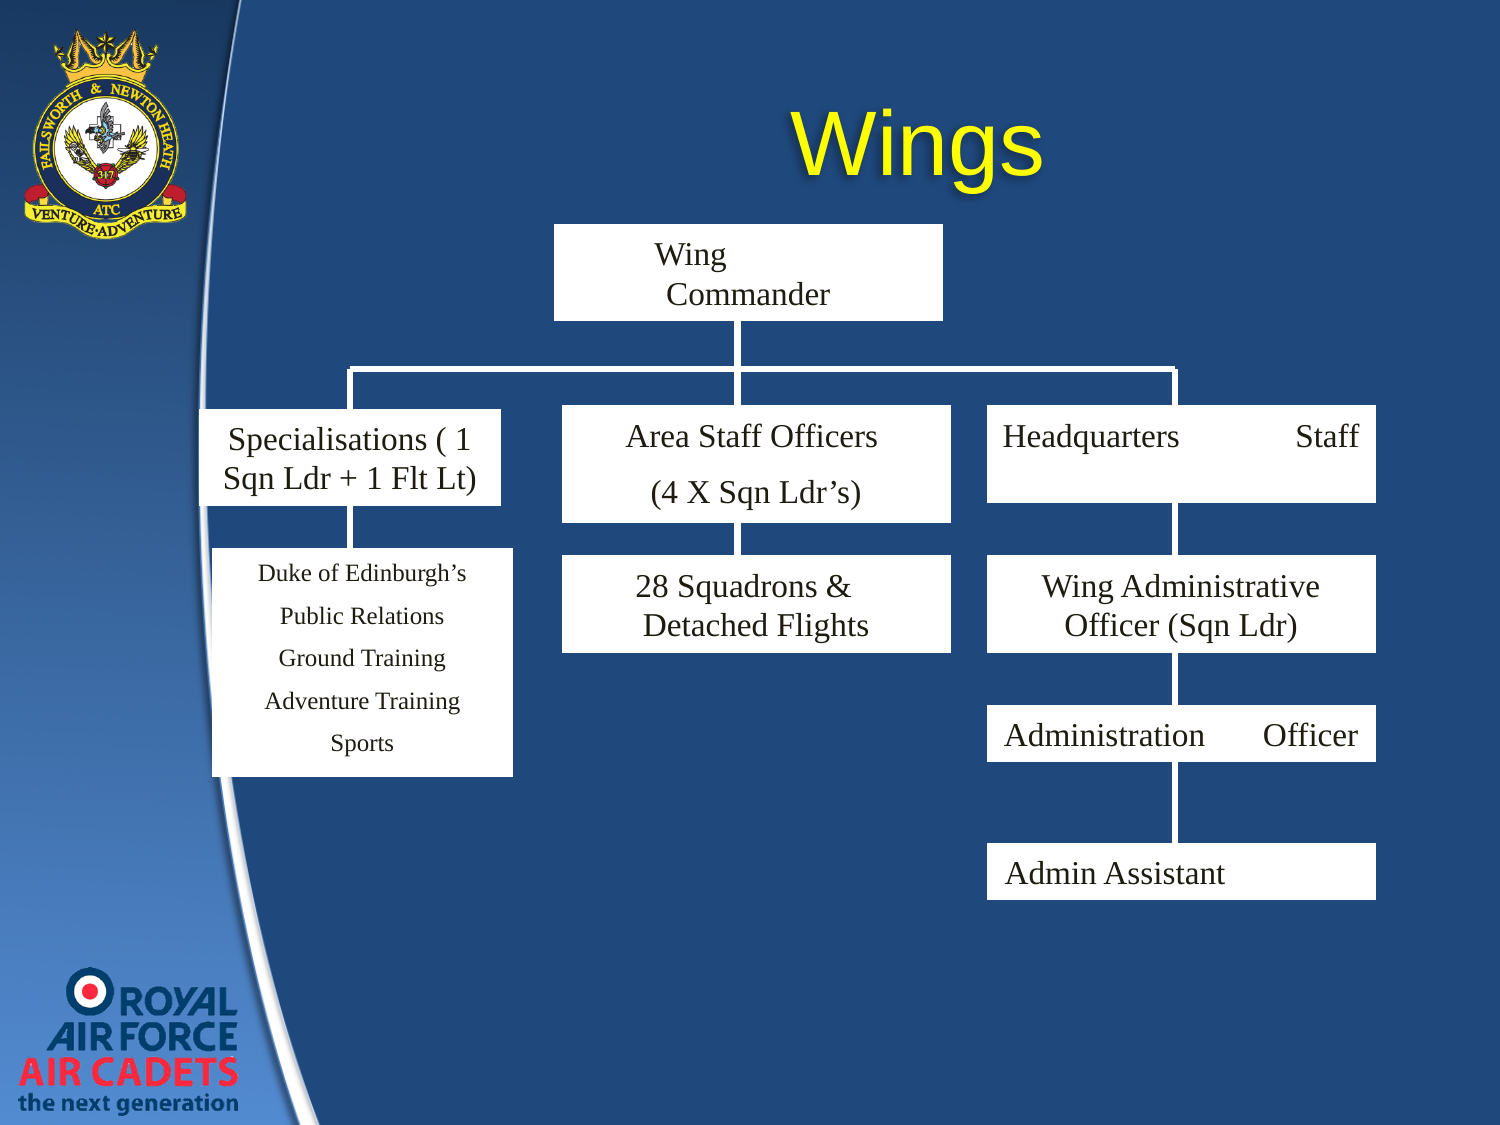

# Wings
Wing               Commander
Area Staff Officers
(4 X Sqn Ldr’s)
Headquarters              Staff
Specialisations ( 1 Sqn Ldr + 1 Flt Lt)
Duke of Edinburgh’s
Public Relations
Ground Training
Adventure Training
Sports
28 Squadrons &    Detached Flights
Wing Administrative Officer (Sqn Ldr)
Administration       Officer
Admin Assistant